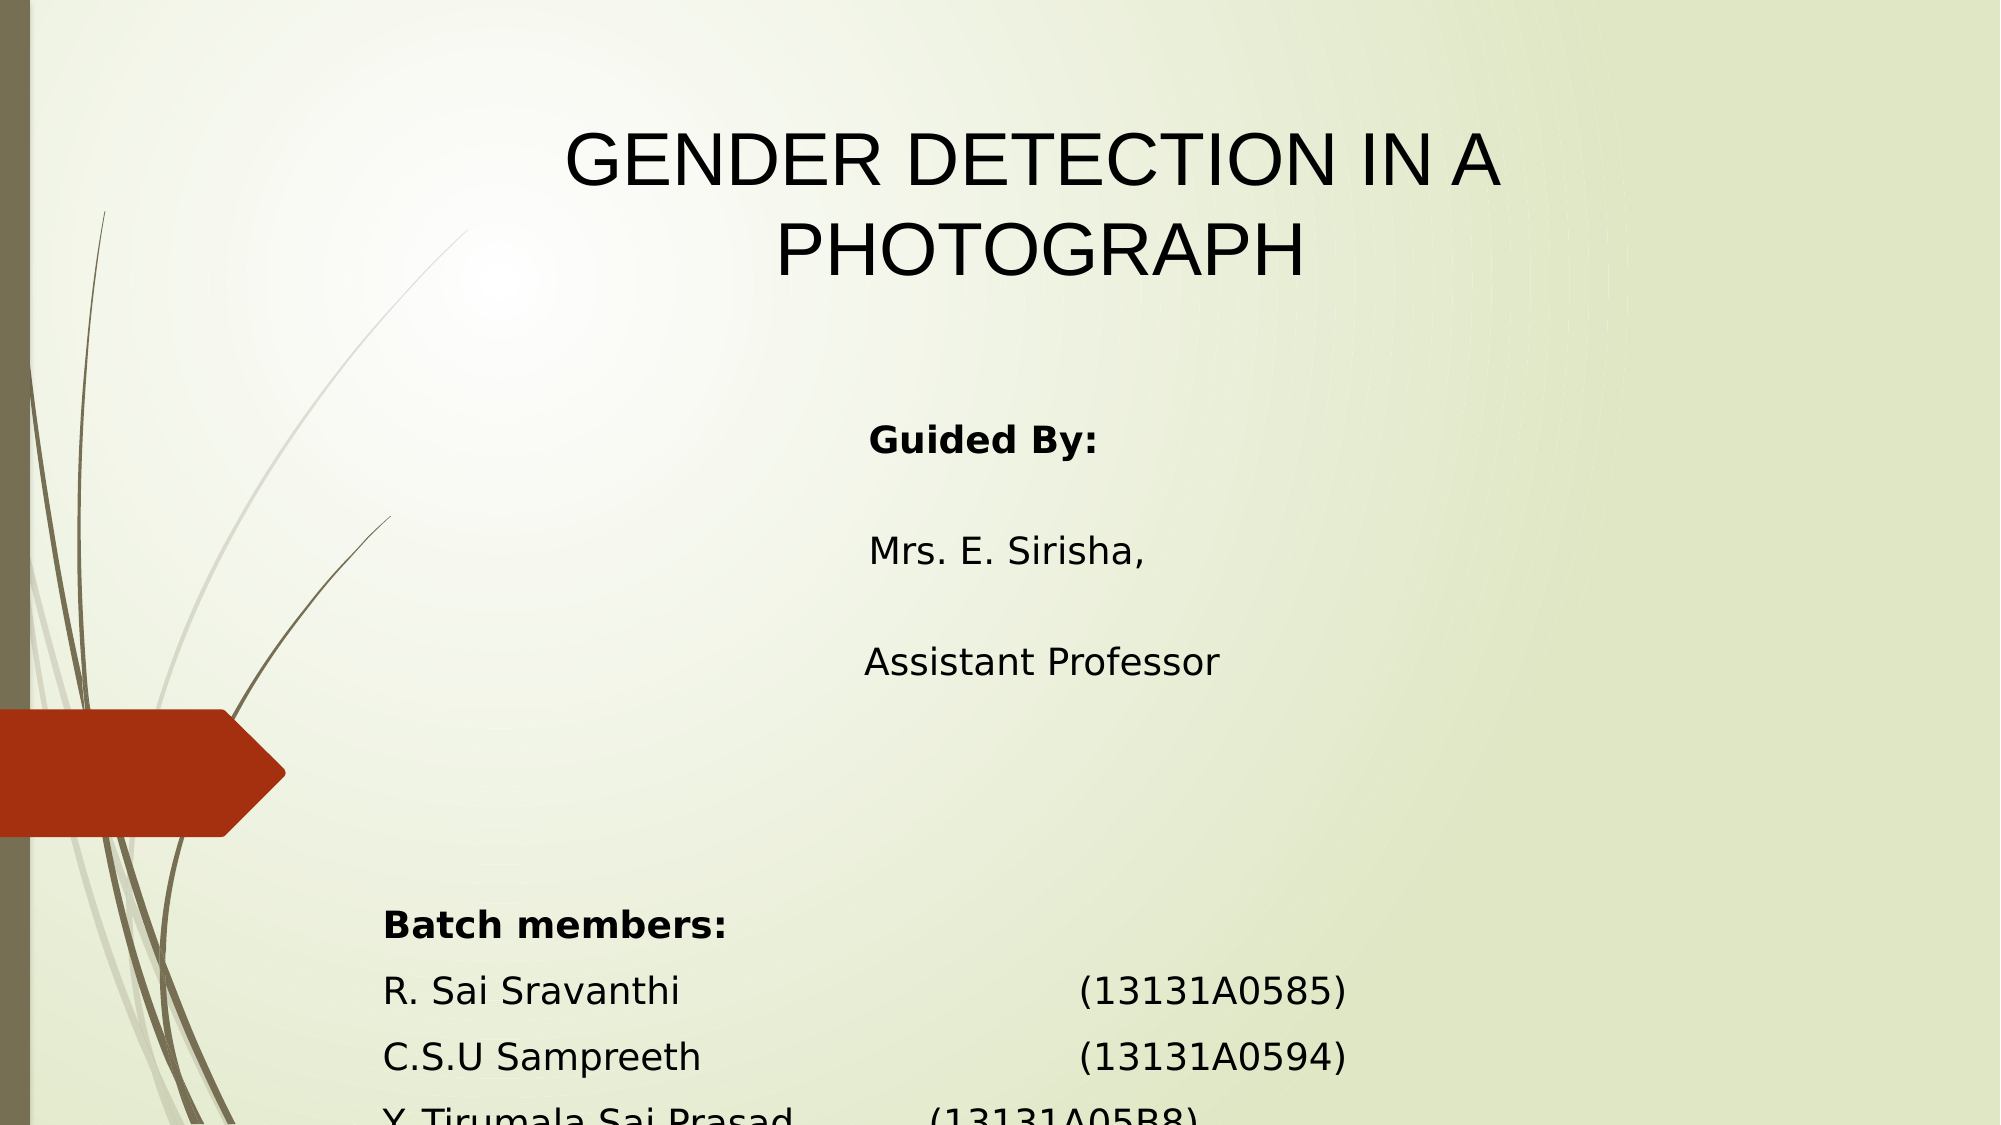

# GENDER DETECTION IN A PHOTOGRAPH

												   Guided By:
												   Mrs. E. Sirisha,
												   Assistant Professor

Batch members:
R. Sai Sravanthi 		        (13131A0585)
C.S.U Sampreeth		        (13131A0594)
Y. Tirumala Sai Prasad	        (13131A05B8)
P. Vinay Kumar		              (14135A0520)